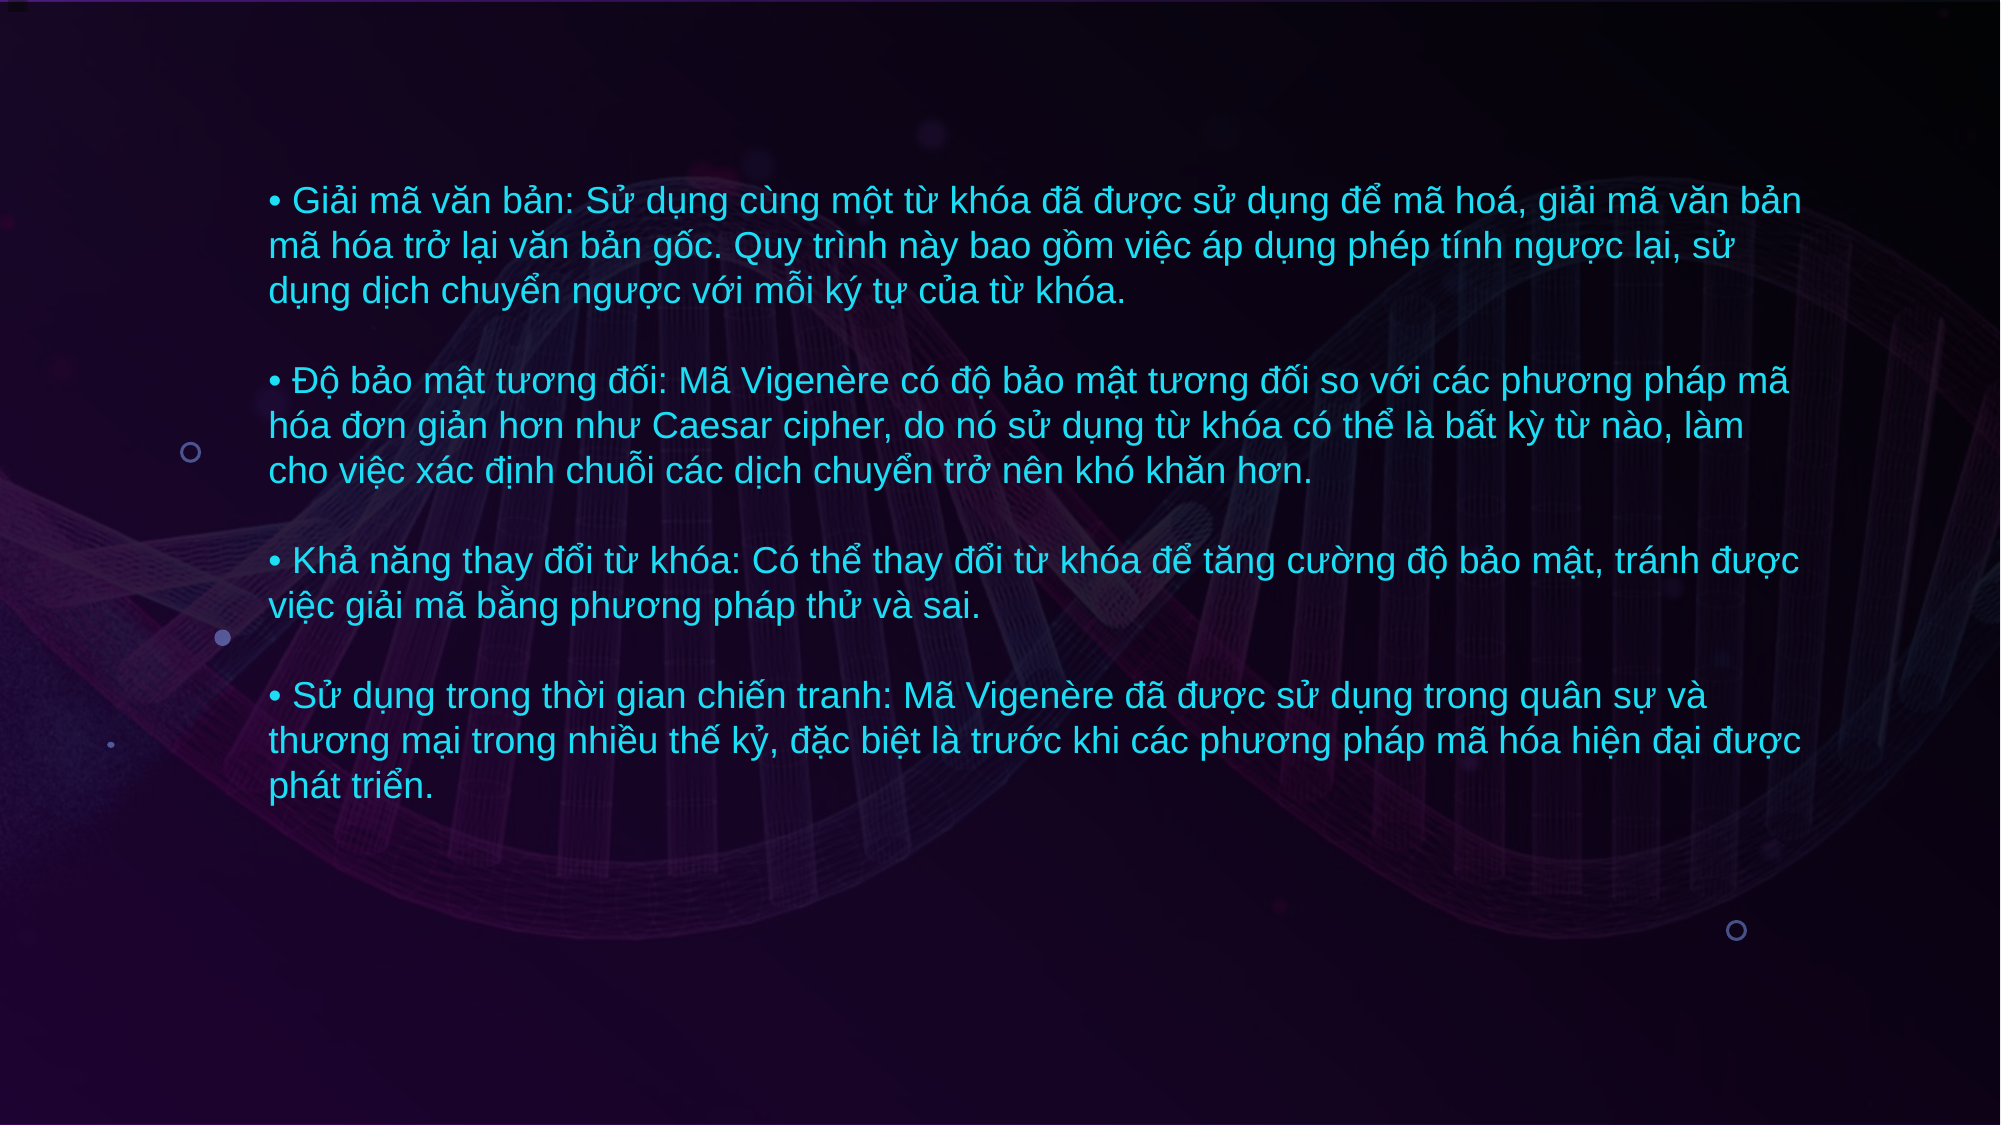

• Giải mã văn bản: Sử dụng cùng một từ khóa đã được sử dụng để mã hoá, giải mã văn bản mã hóa trở lại văn bản gốc. Quy trình này bao gồm việc áp dụng phép tính ngược lại, sử dụng dịch chuyển ngược với mỗi ký tự của từ khóa.

• Độ bảo mật tương đối: Mã Vigenère có độ bảo mật tương đối so với các phương pháp mã hóa đơn giản hơn như Caesar cipher, do nó sử dụng từ khóa có thể là bất kỳ từ nào, làm cho việc xác định chuỗi các dịch chuyển trở nên khó khăn hơn.

• Khả năng thay đổi từ khóa: Có thể thay đổi từ khóa để tăng cường độ bảo mật, tránh được việc giải mã bằng phương pháp thử và sai.

• Sử dụng trong thời gian chiến tranh: Mã Vigenère đã được sử dụng trong quân sự và thương mại trong nhiều thế kỷ, đặc biệt là trước khi các phương pháp mã hóa hiện đại được phát triển.